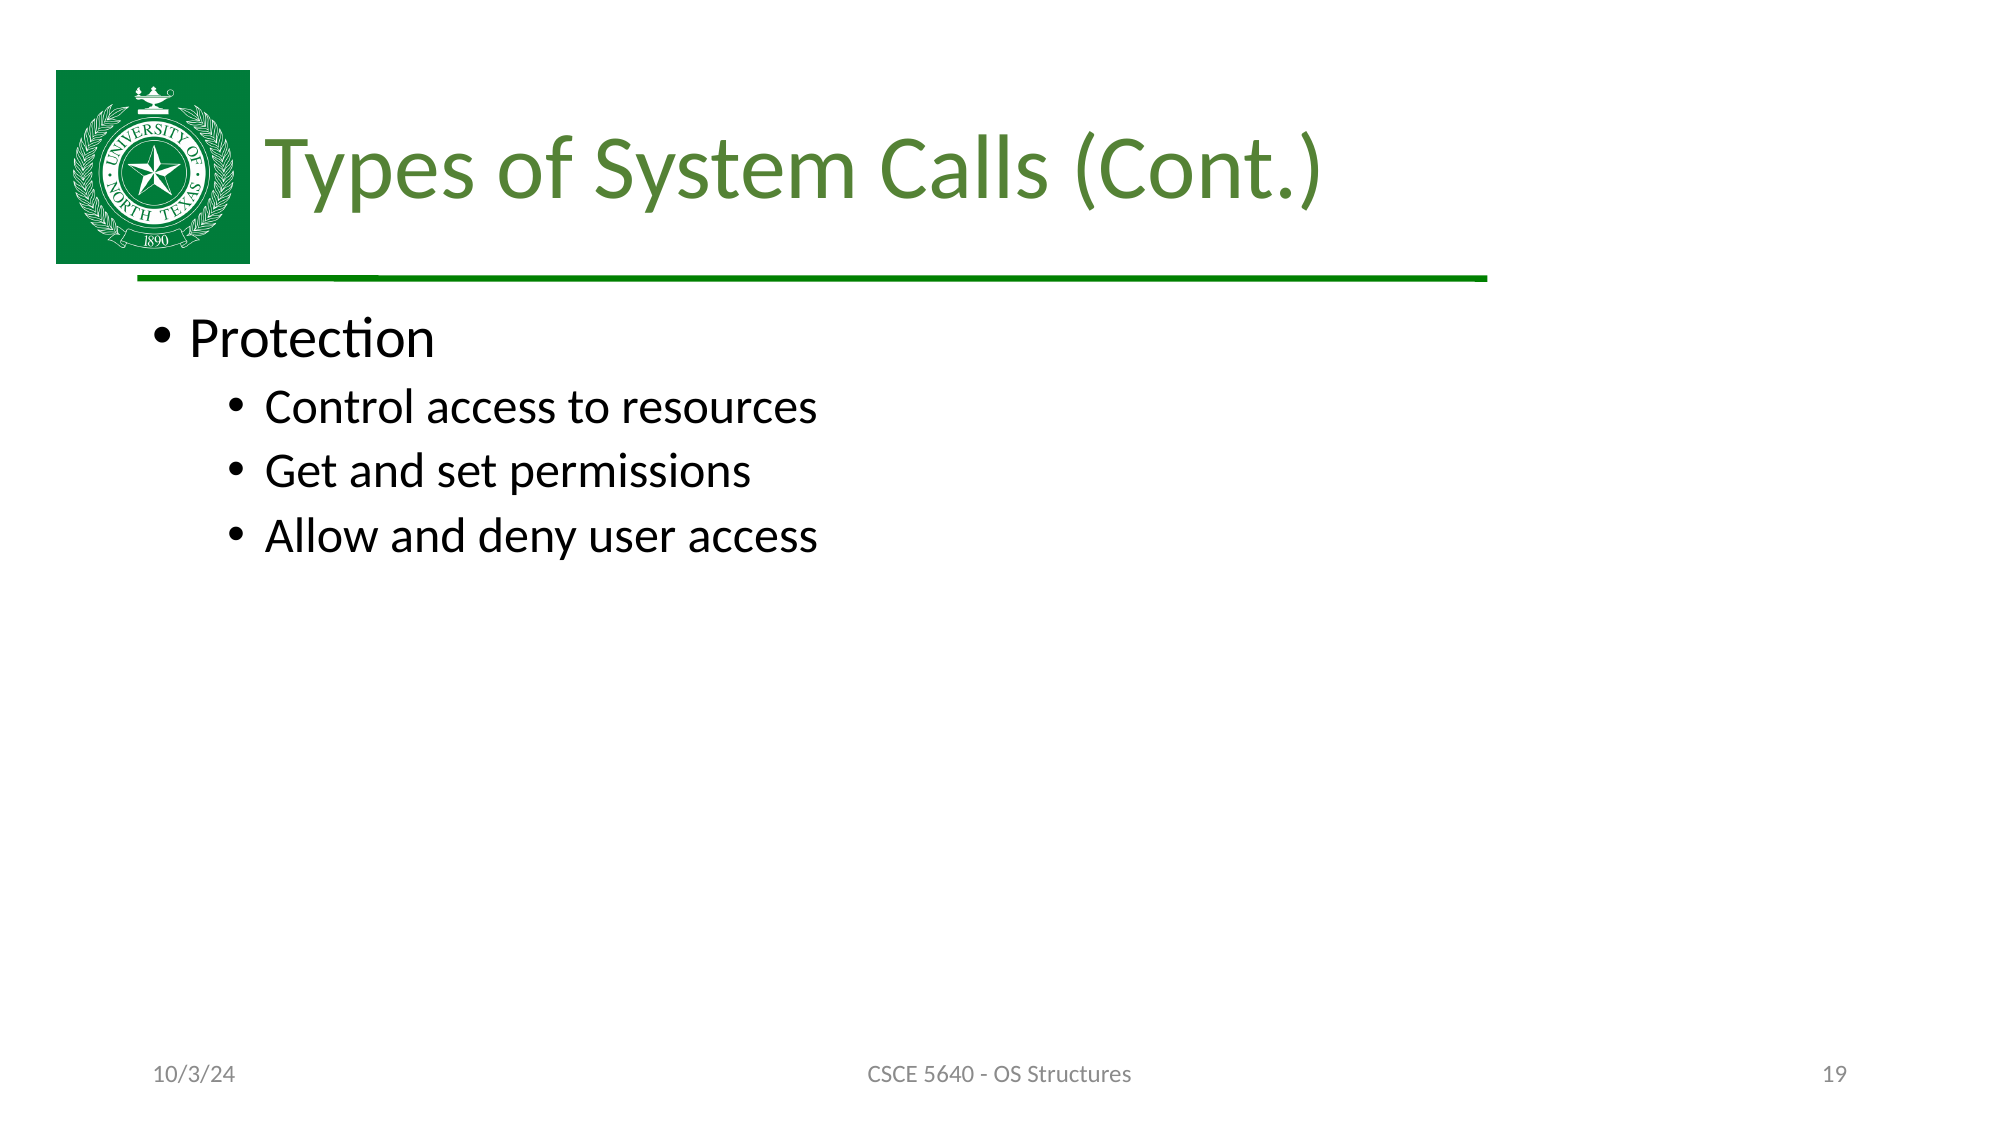

# Types of System Calls (Cont.)
Protection
Control access to resources
Get and set permissions
Allow and deny user access
10/3/24
CSCE 5640 - OS Structures
19